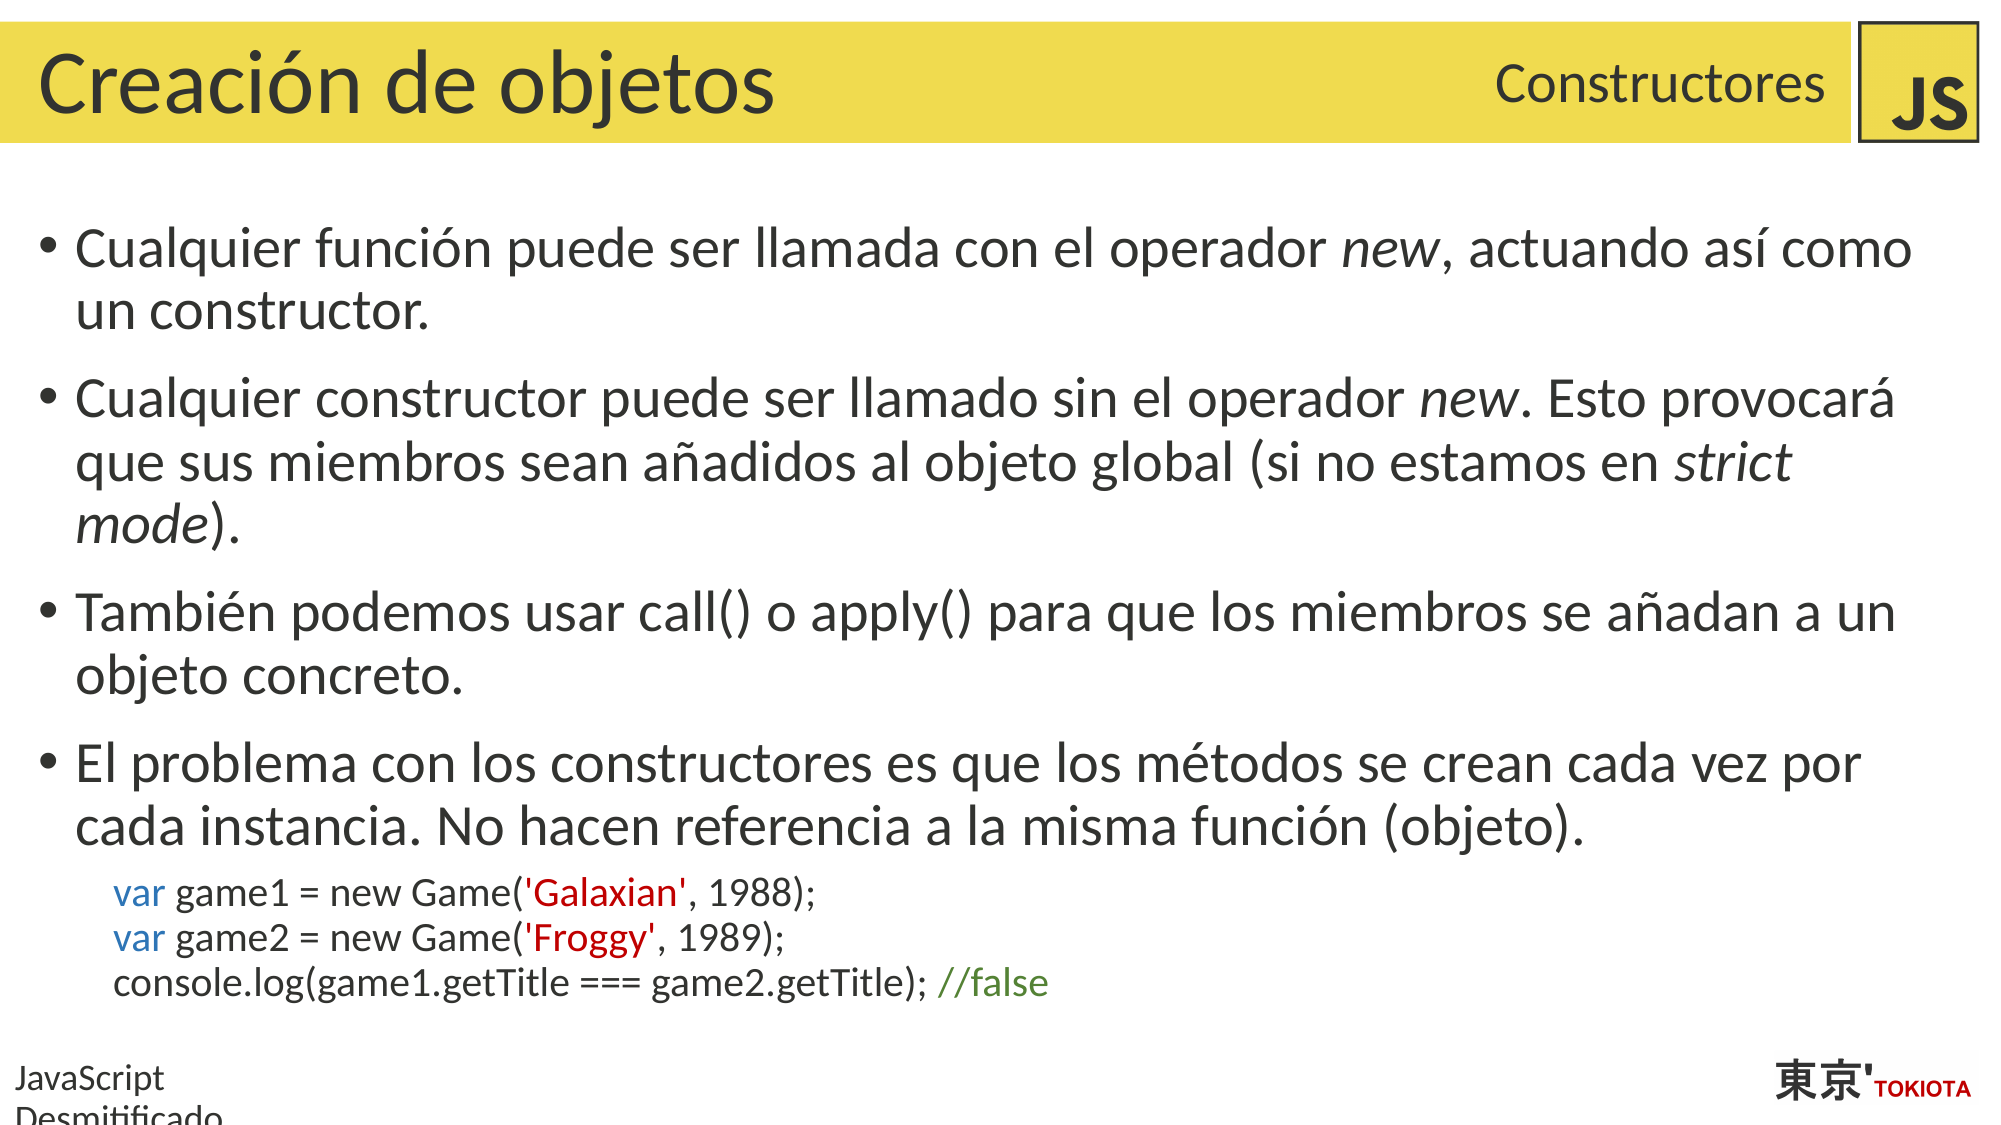

# Creación de objetos
Constructores
Cualquier función puede ser llamada con el operador new, actuando así como un constructor.
Cualquier constructor puede ser llamado sin el operador new. Esto provocará que sus miembros sean añadidos al objeto global (si no estamos en strict mode).
También podemos usar call() o apply() para que los miembros se añadan a un objeto concreto.
El problema con los constructores es que los métodos se crean cada vez por cada instancia. No hacen referencia a la misma función (objeto).
var game1 = new Game('Galaxian', 1988);
var game2 = new Game('Froggy', 1989);
console.log(game1.getTitle === game2.getTitle); //false